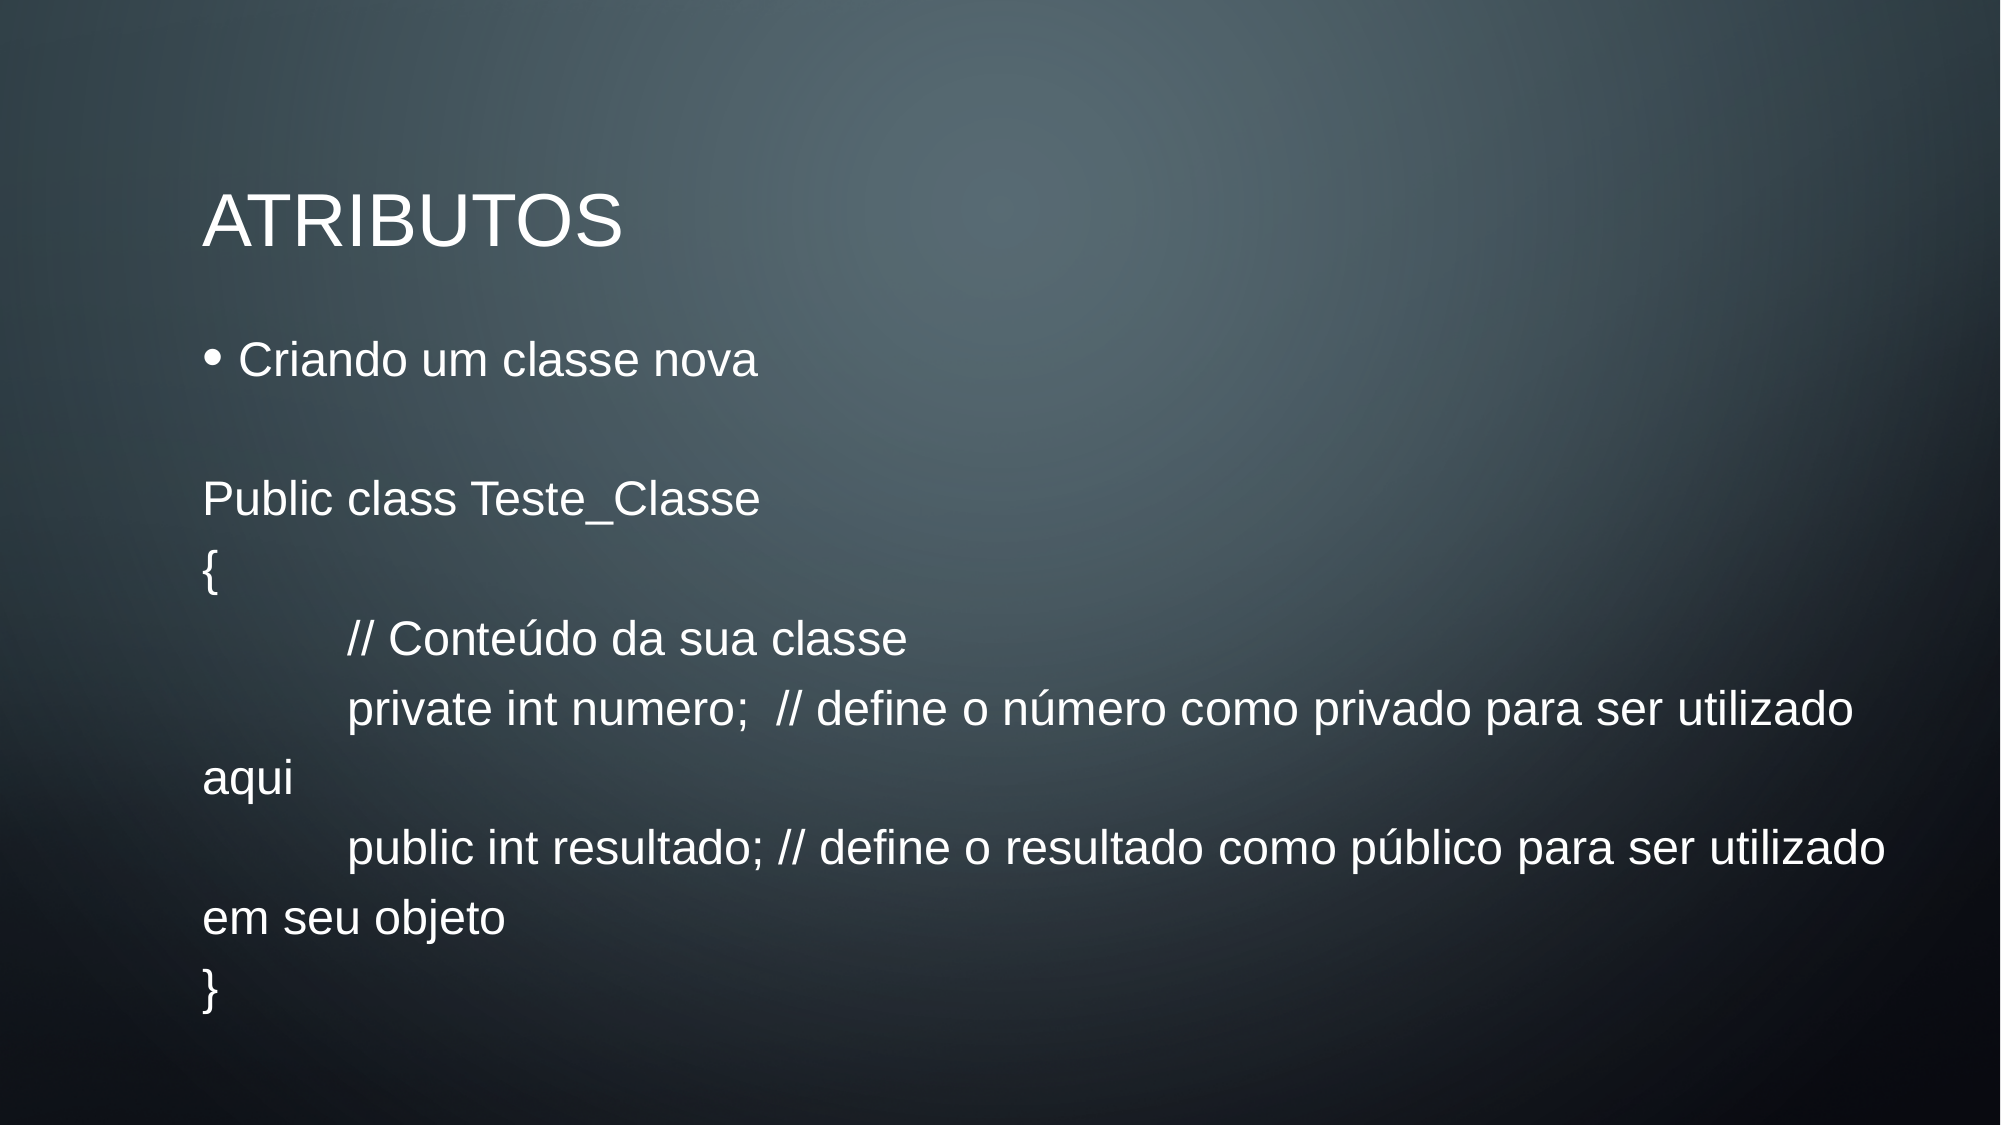

# ATRIBUTOS
Criando um classe nova

Public class Teste_Classe
{
 	// Conteúdo da sua classe
	private int numero;  // define o número como privado para ser utilizado aqui
	public int resultado; // define o resultado como público para ser utilizado em seu objeto
}